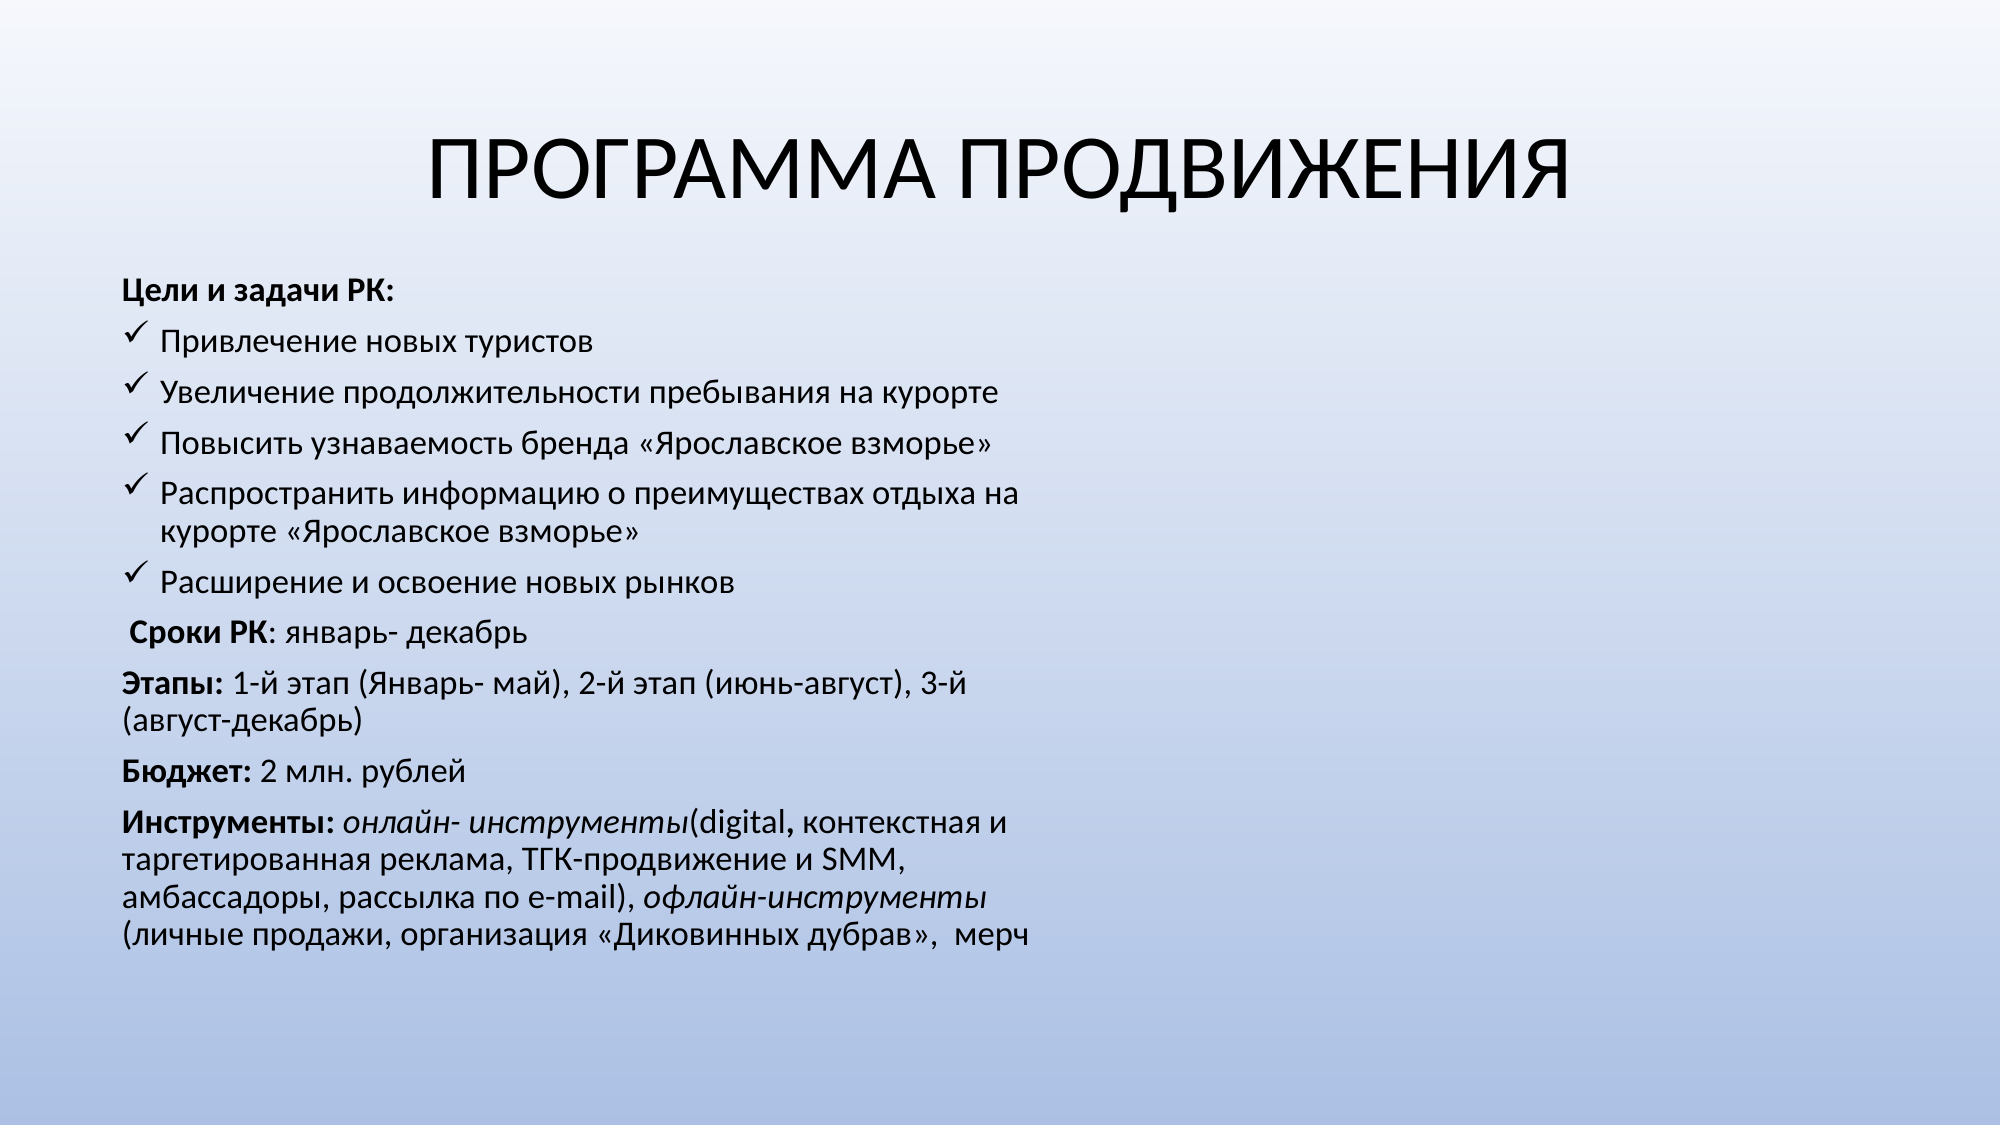

# ПРОГРАММА ПРОДВИЖЕНИЯ
Цели и задачи РК:
Привлечение новых туристов
Увеличение продолжительности пребывания на курорте
Повысить узнаваемость бренда «Ярославское взморье»
Распространить информацию о преимуществах отдыха на курорте «Ярославское взморье»
Расширение и освоение новых рынков
 Сроки РК: январь- декабрь
Этапы: 1-й этап (Январь- май), 2-й этап (июнь-август), 3-й (август-декабрь)
Бюджет: 2 млн. рублей
Инструменты: онлайн- инструменты(digital, контекстная и таргетированная реклама, ТГК-продвижение и SMM, амбассадоры, рассылка по e-mail), офлайн-инструменты (личные продажи, организация «Диковинных дубрав»,  мерч